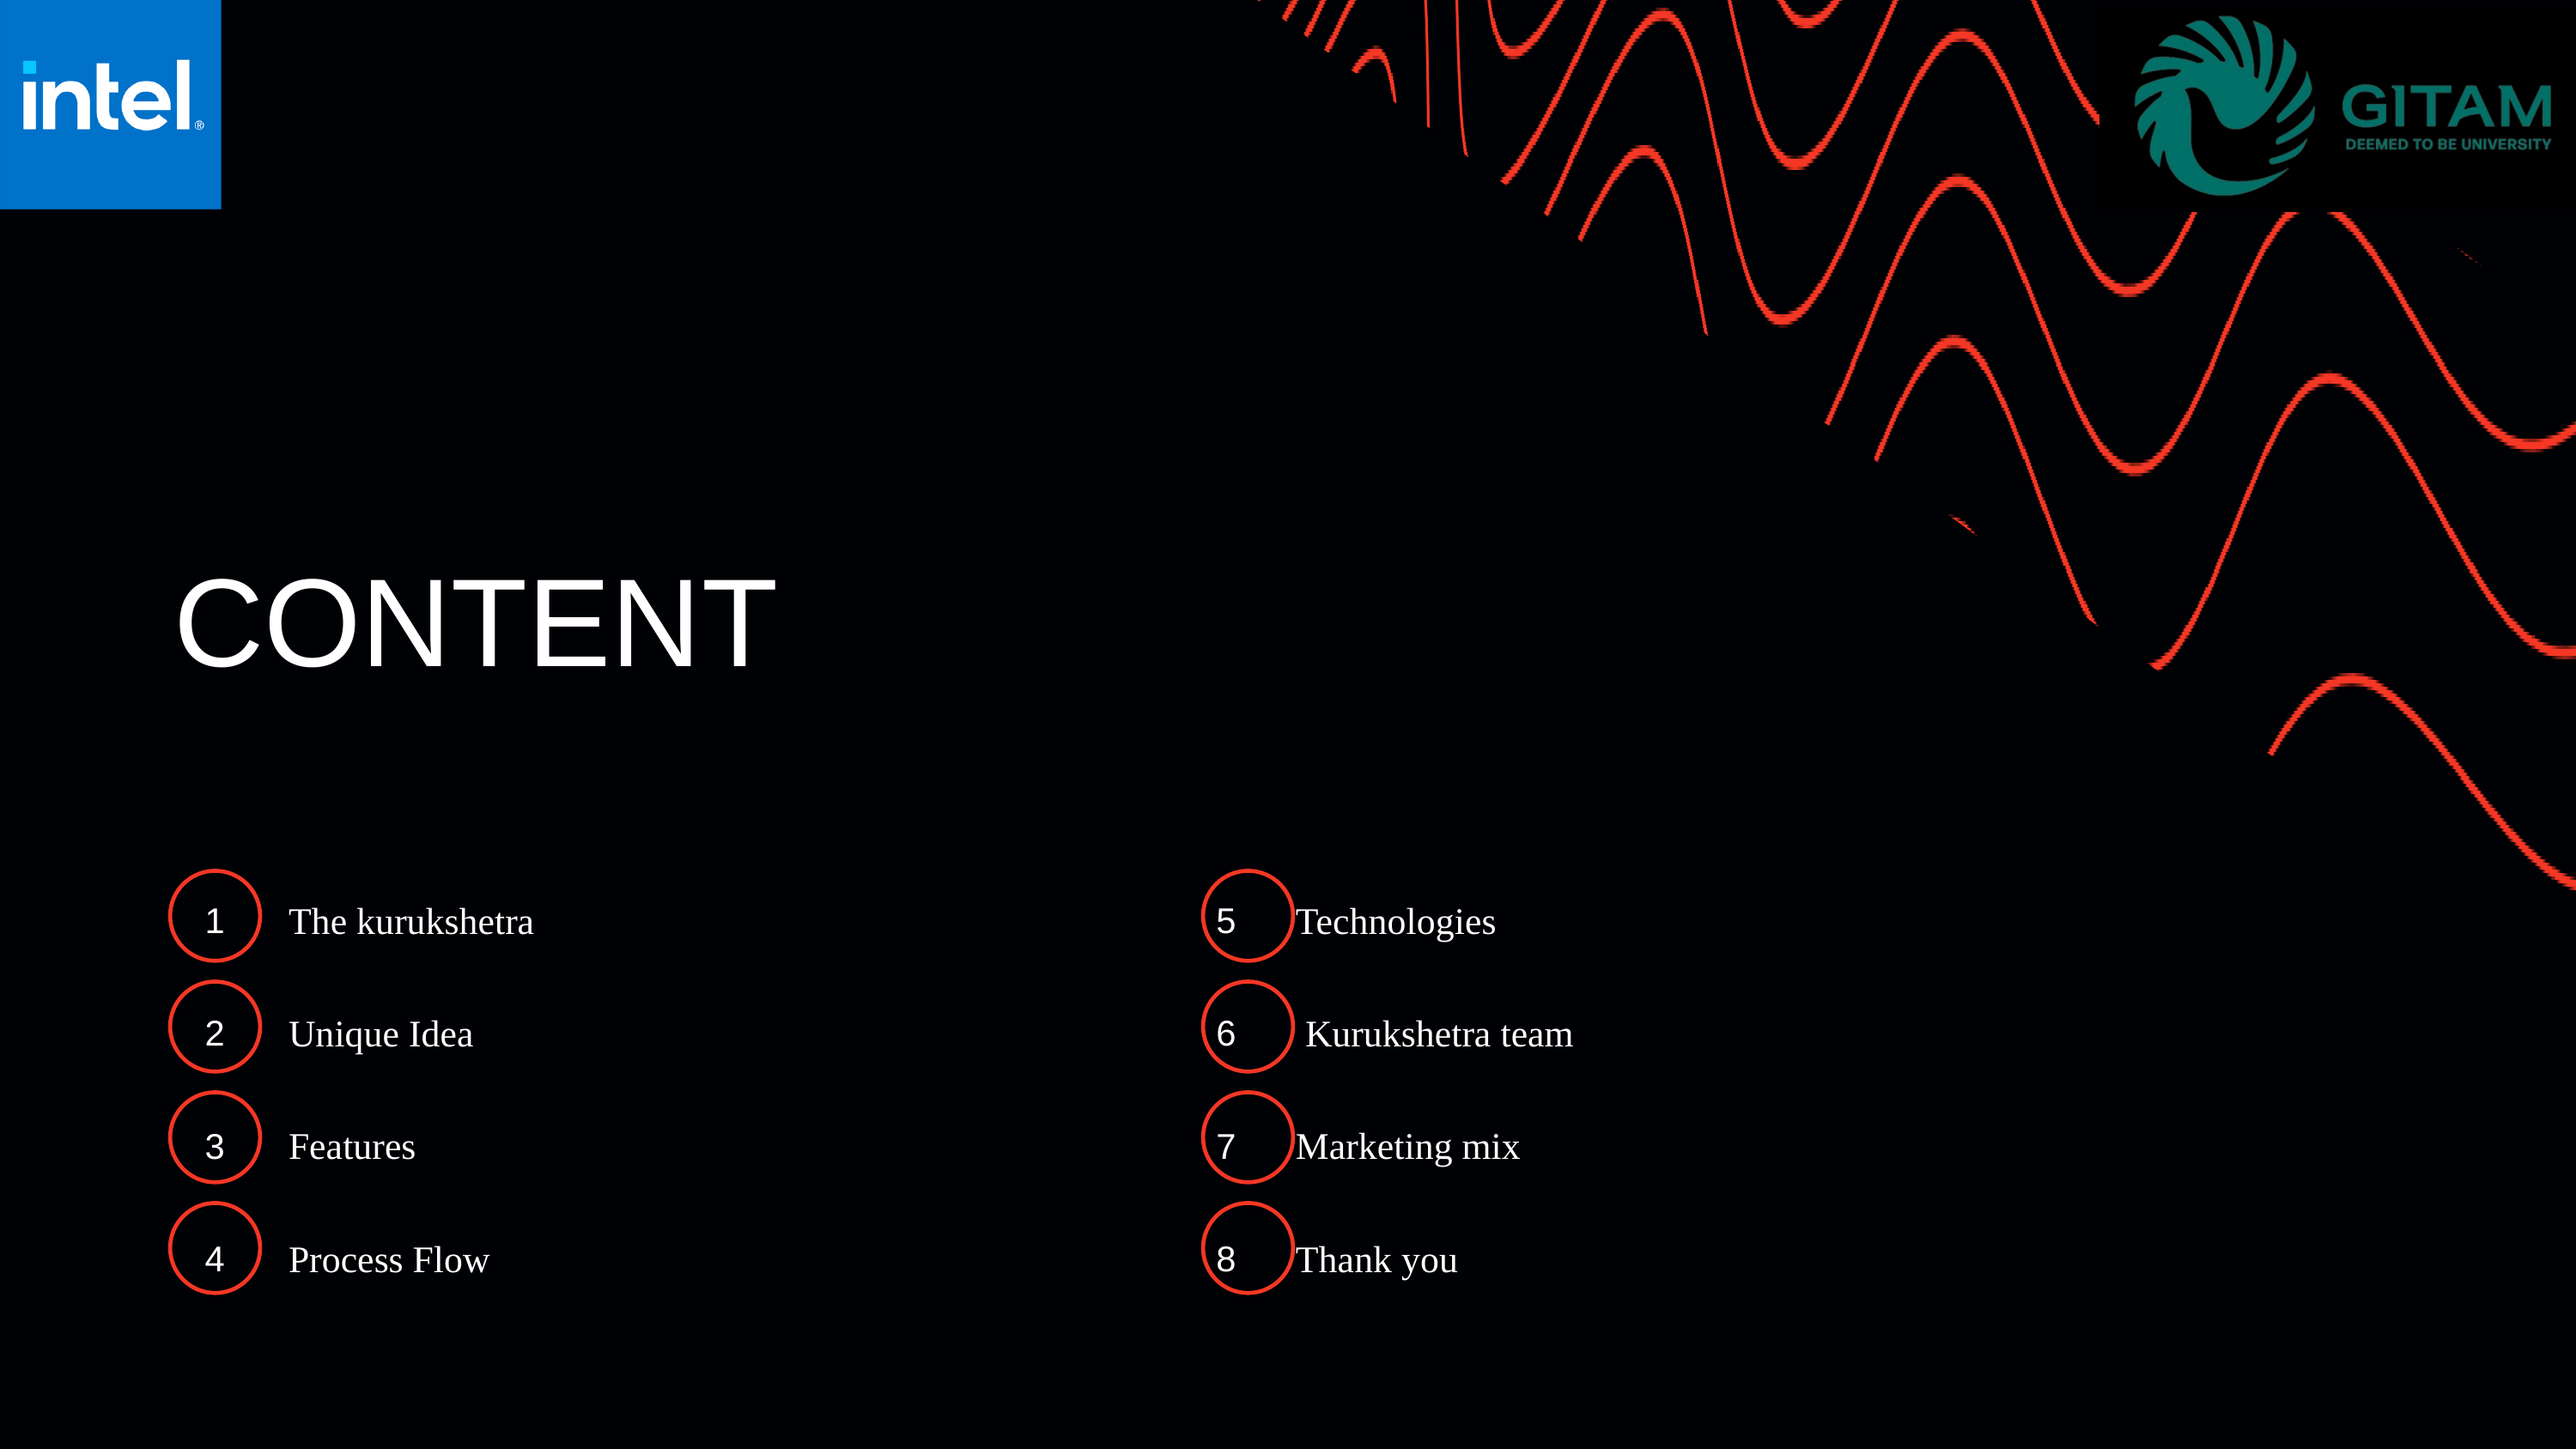

CONTENT
| 1 | The kurukshetra |
| --- | --- |
| 2 | Unique Idea |
| 3 | Features |
| 4 | Process Flow |
| 5 | Technologies |
| --- | --- |
| 6 | Kurukshetra team |
| 7 | Marketing mix |
| 8 | Thank you |